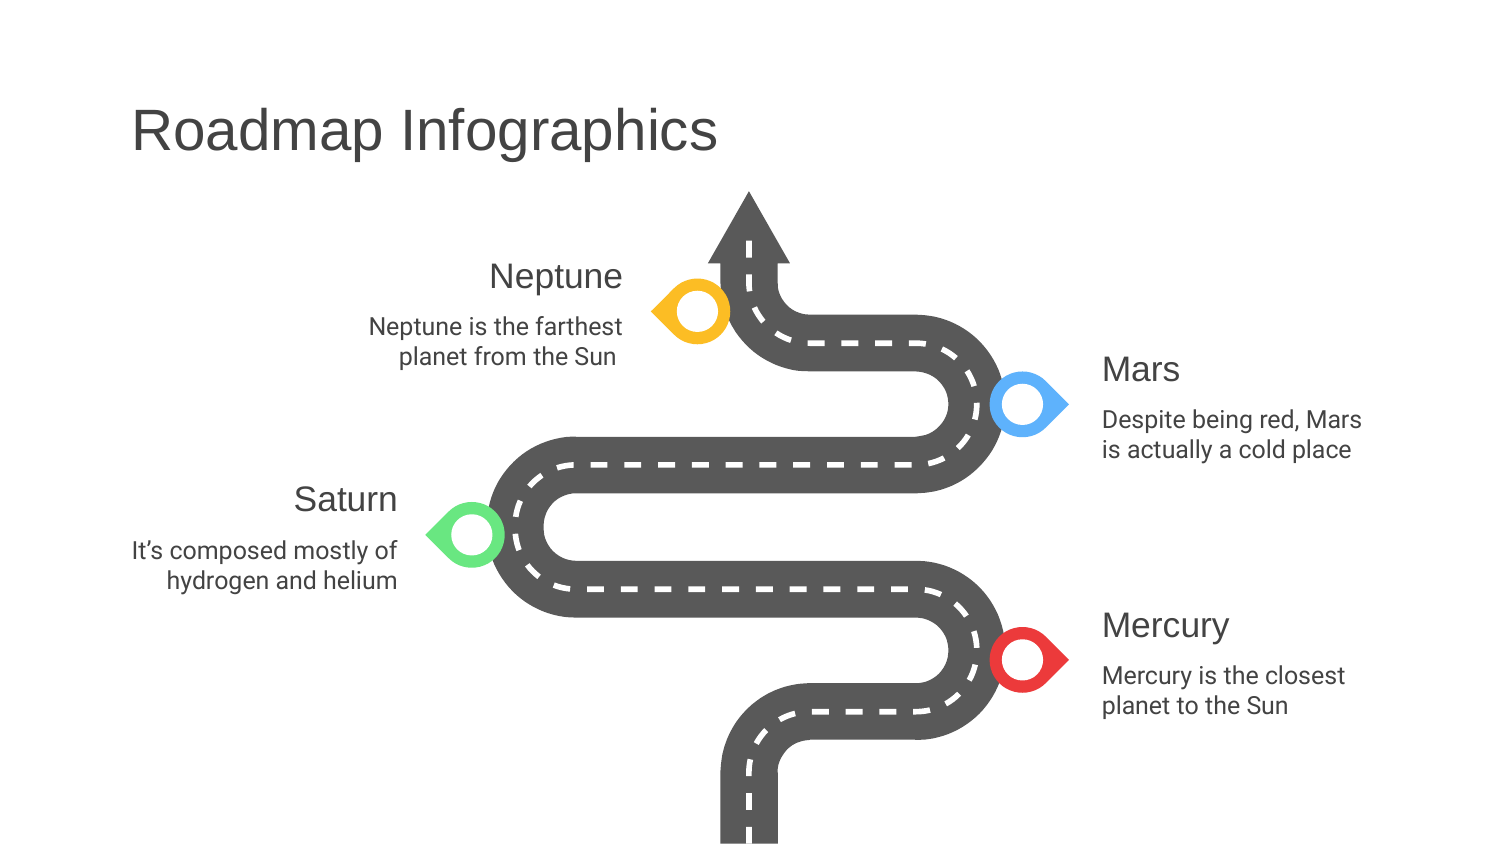

# Roadmap Infographics

Neptune

Neptune is the farthest planet from the Sun
Mars

Despite being red, Mars is actually a cold place
Saturn

It’s composed mostly of hydrogen and helium
Mercury

Mercury is the closest planet to the Sun